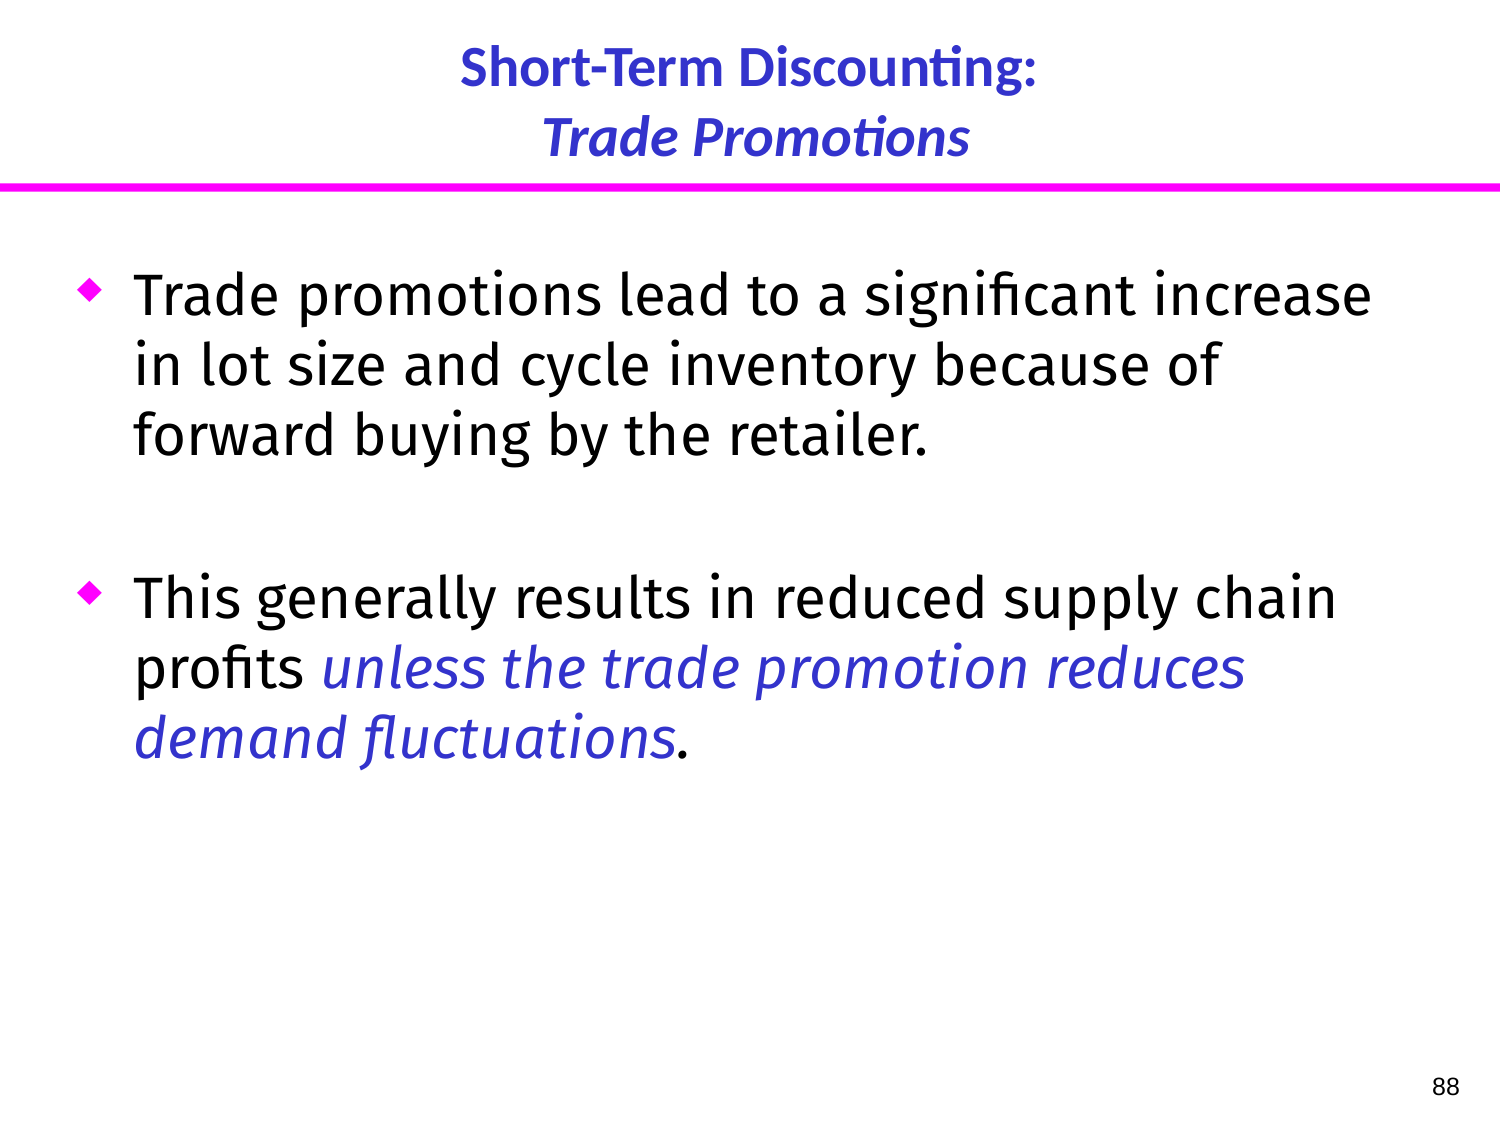

# Short-Term Discounting: Trade Promotions
Trade promotions lead to a significant increase in lot size and cycle inventory because of forward buying by the retailer.

This generally results in reduced supply chain profits unless the trade promotion reduces demand fluctuations.

88